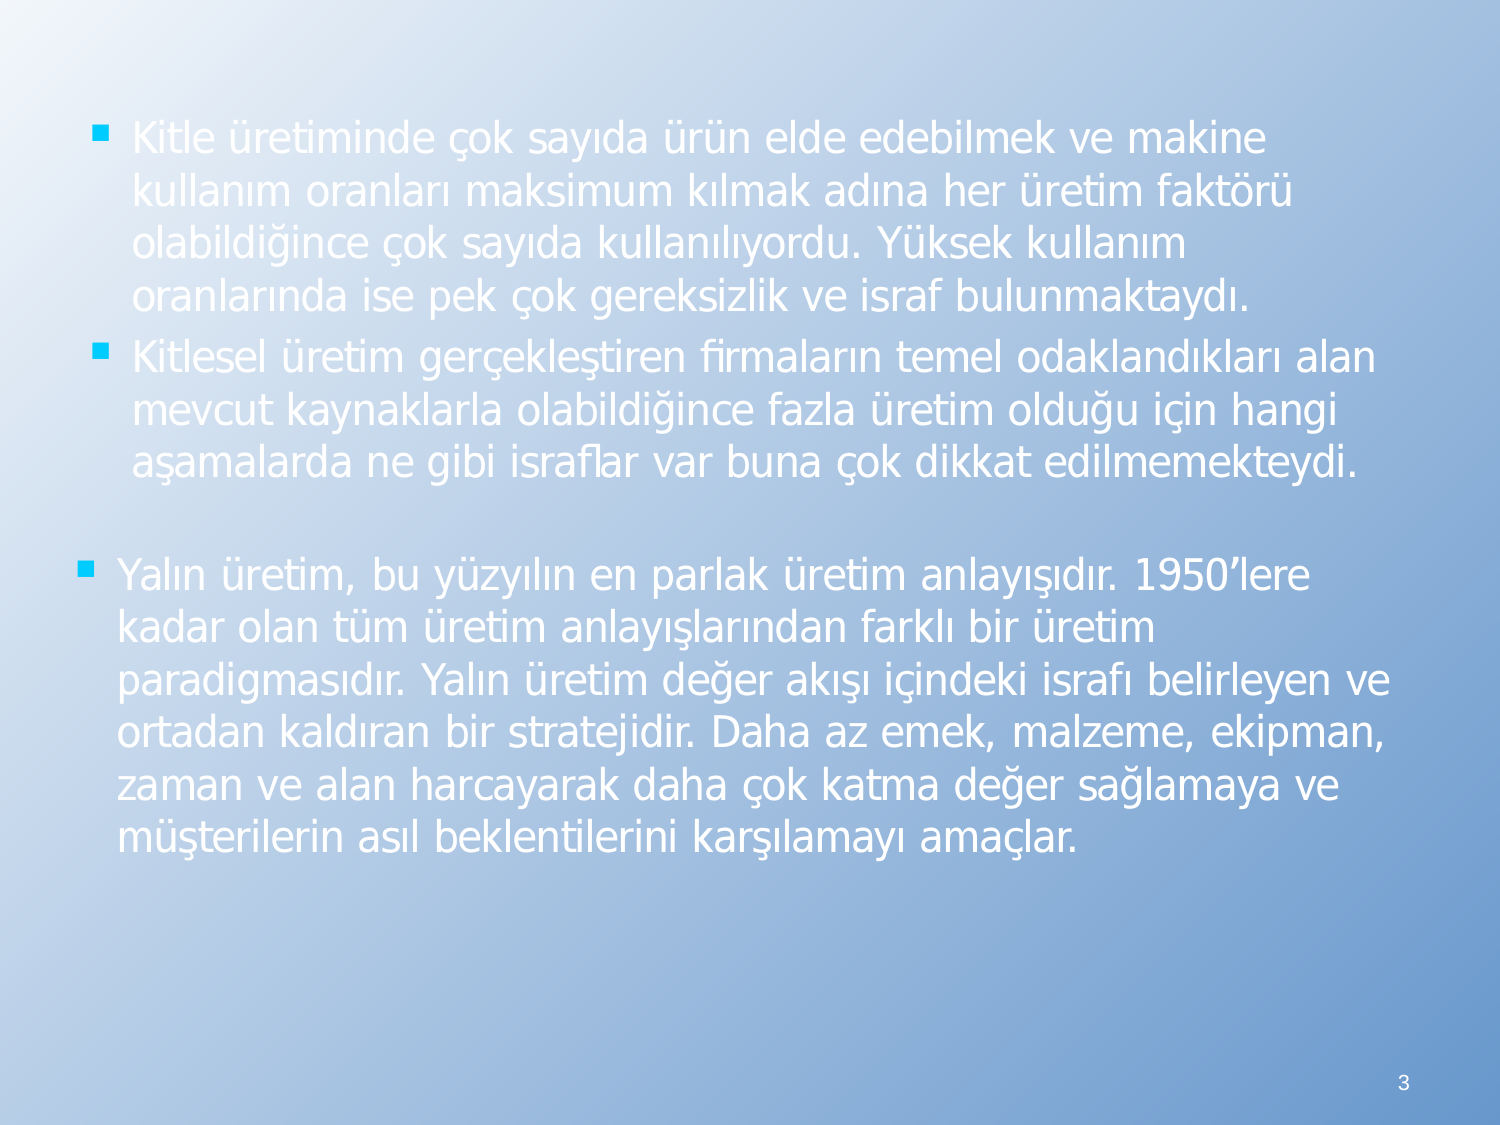

Kitle üretiminde çok sayıda ürün elde edebilmek ve makine kullanım oranları maksimum kılmak adına her üretim faktörü olabildiğince çok sayıda kullanılıyordu. Yüksek kullanım oranlarında ise pek çok gereksizlik ve israf bulunmaktaydı.
Kitlesel üretim gerçekleştiren firmaların temel odaklandıkları alan mevcut kaynaklarla olabildiğince fazla üretim olduğu için hangi aşamalarda ne gibi israflar var buna çok dikkat edilmemekteydi.

Yalın üretim, bu yüzyılın en parlak üretim anlayışıdır. 1950’lere kadar olan tüm üretim anlayışlarından farklı bir üretim paradigmasıdır. Yalın üretim değer akışı içindeki israfı belirleyen ve ortadan kaldıran bir stratejidir. Daha az emek, malzeme, ekipman, zaman ve alan harcayarak daha çok katma değer sağlamaya ve müşterilerin asıl beklentilerini karşılamayı amaçlar.
3